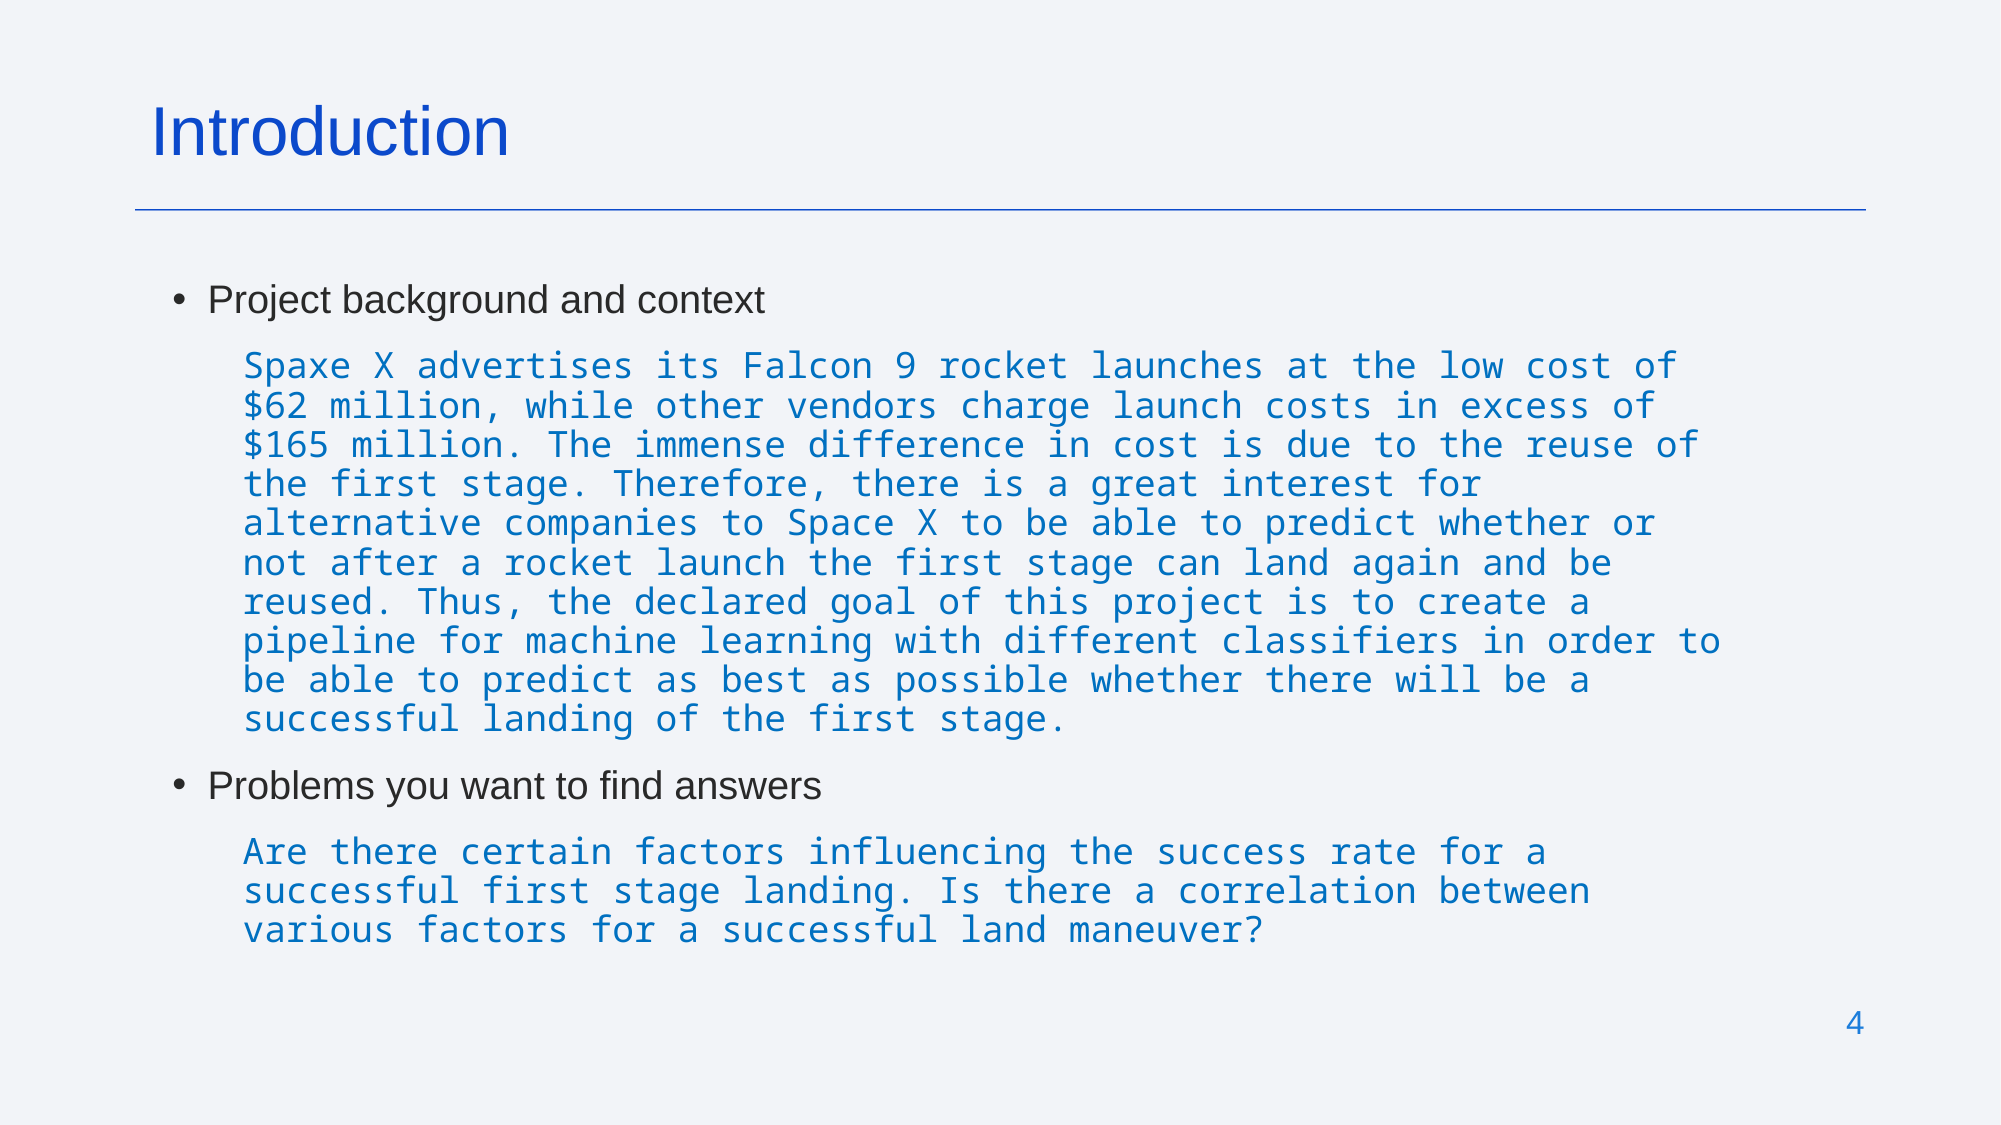

Introduction
Project background and context
Spaxe X advertises its Falcon 9 rocket launches at the low cost of $62 million, while other vendors charge launch costs in excess of $165 million. The immense difference in cost is due to the reuse of the first stage. Therefore, there is a great interest for alternative companies to Space X to be able to predict whether or not after a rocket launch the first stage can land again and be reused. Thus, the declared goal of this project is to create a pipeline for machine learning with different classifiers in order to be able to predict as best as possible whether there will be a successful landing of the first stage.
Problems you want to find answers
Are there certain factors influencing the success rate for a successful first stage landing. Is there a correlation between various factors for a successful land maneuver?
4